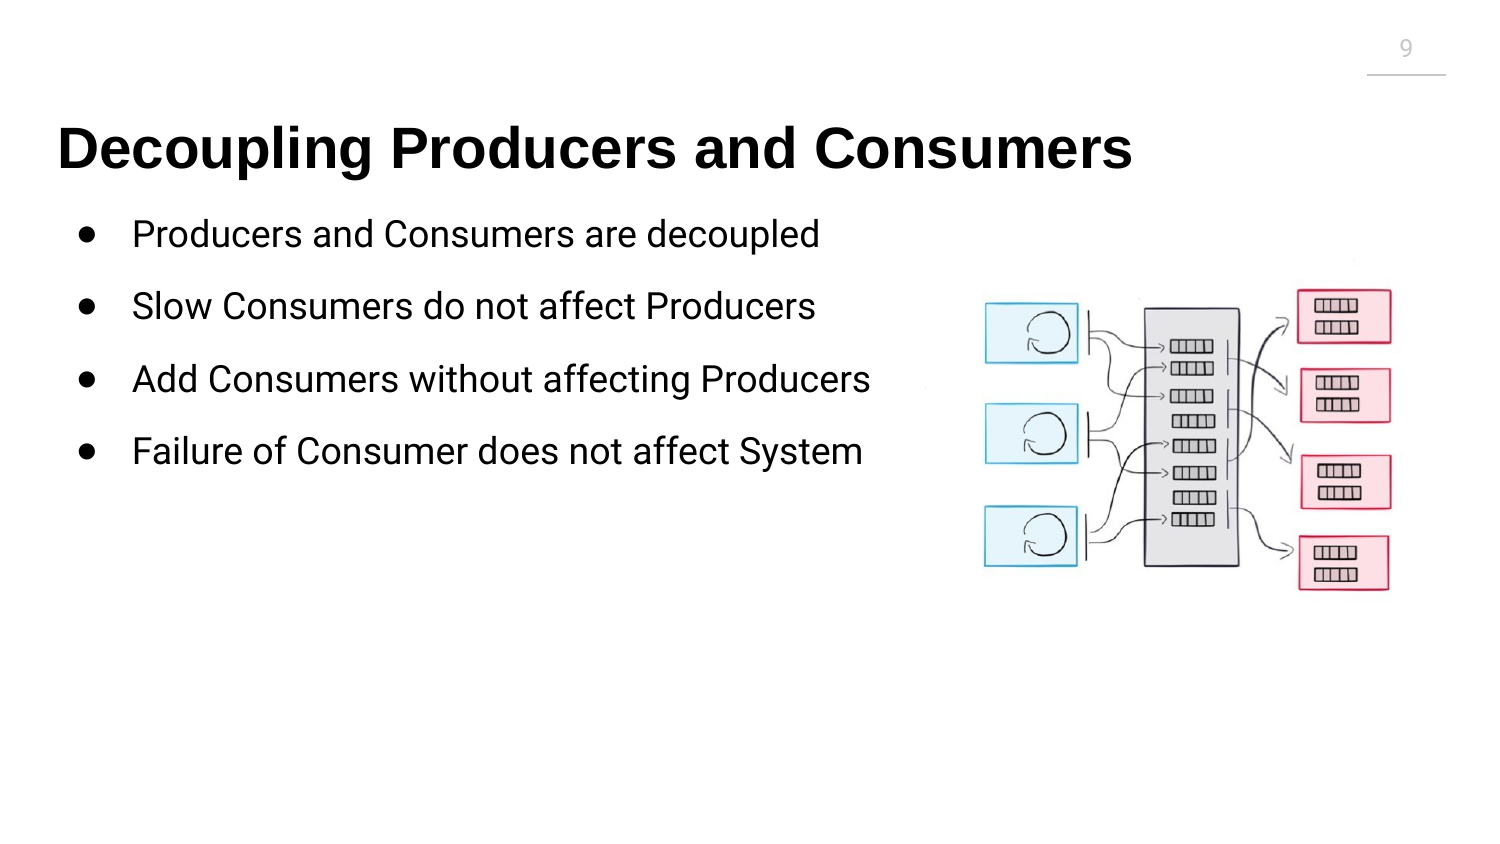

9

# Decoupling Producers and Consumers
Producers and Consumers are decoupled
Slow Consumers do not affect Producers
Add Consumers without affecting Producers
Failure of Consumer does not affect System